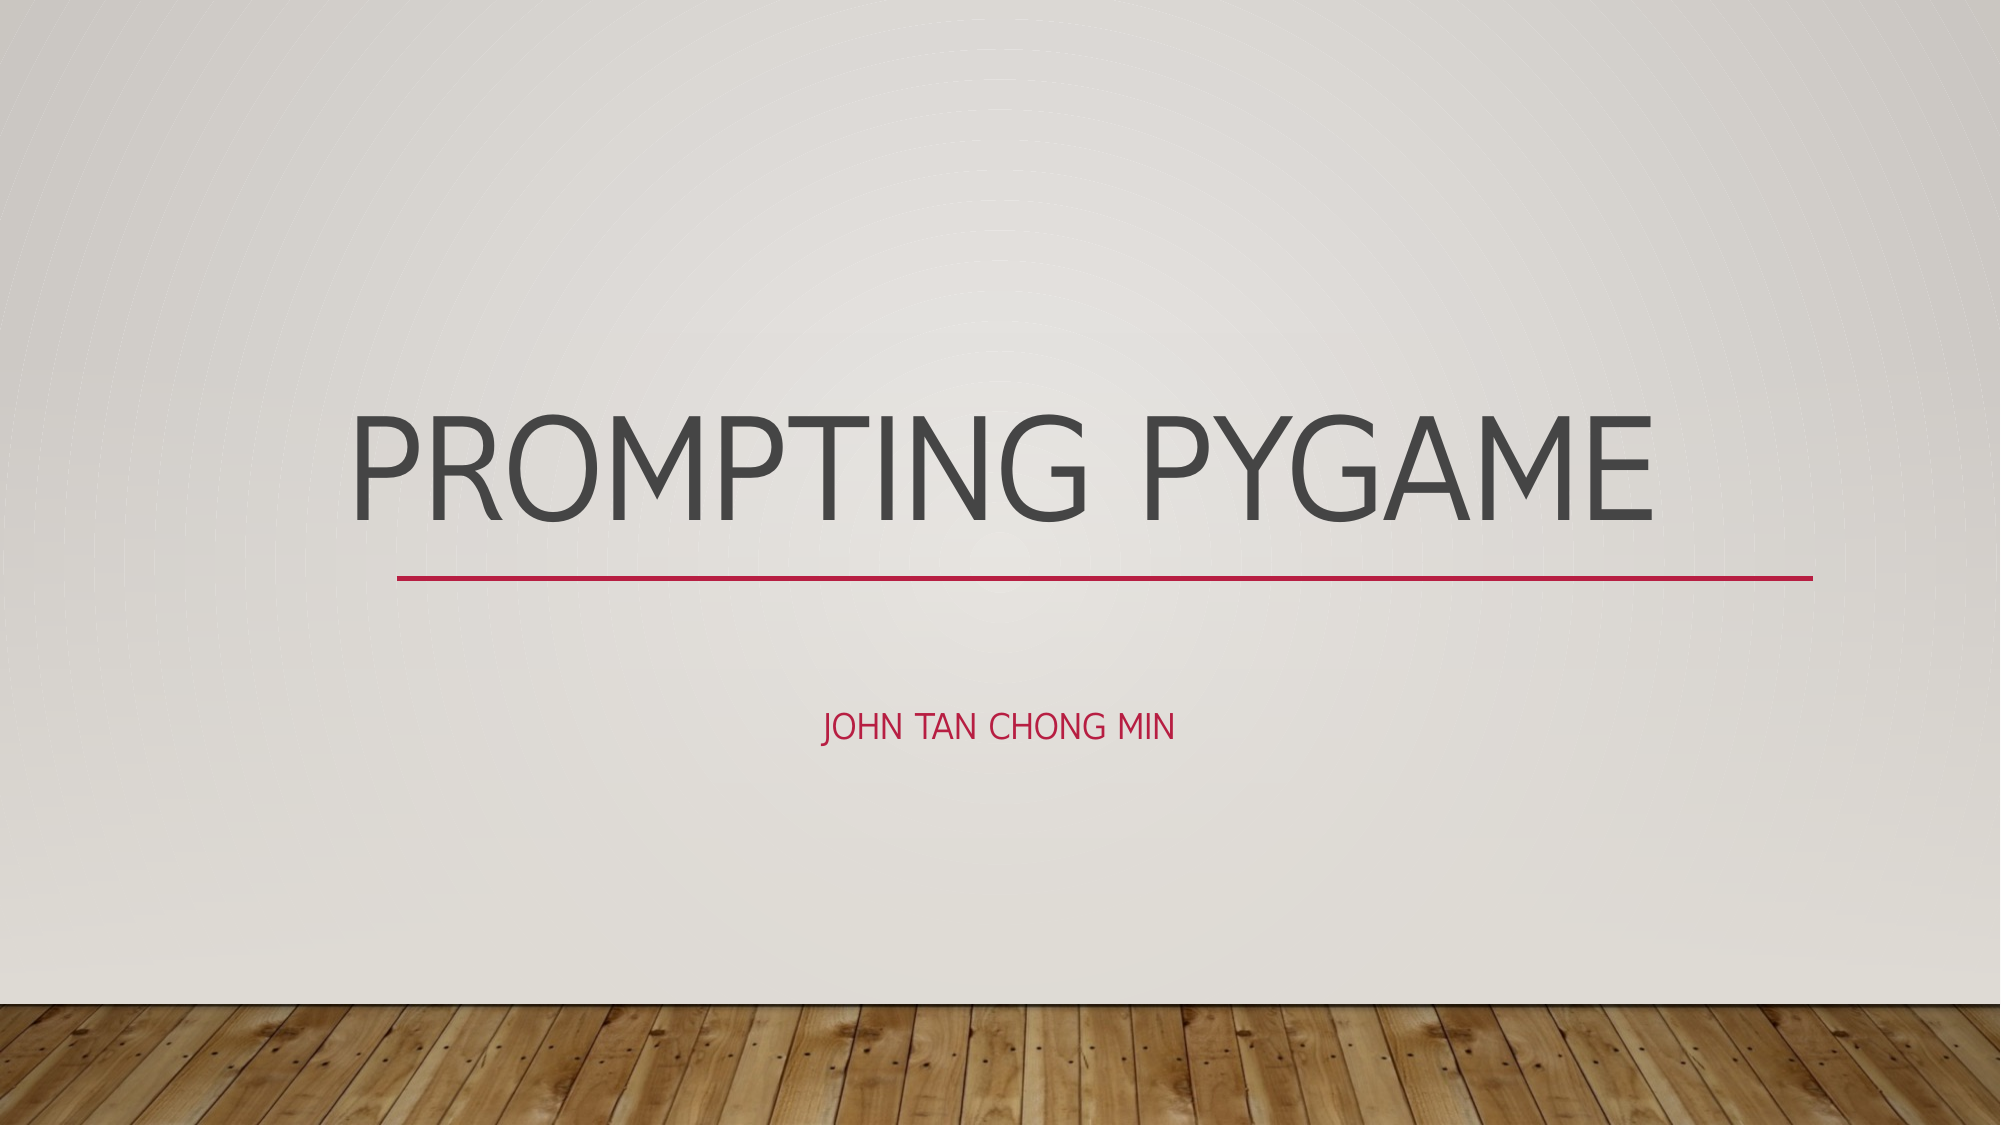

# Prompting pygame
John tan chong min